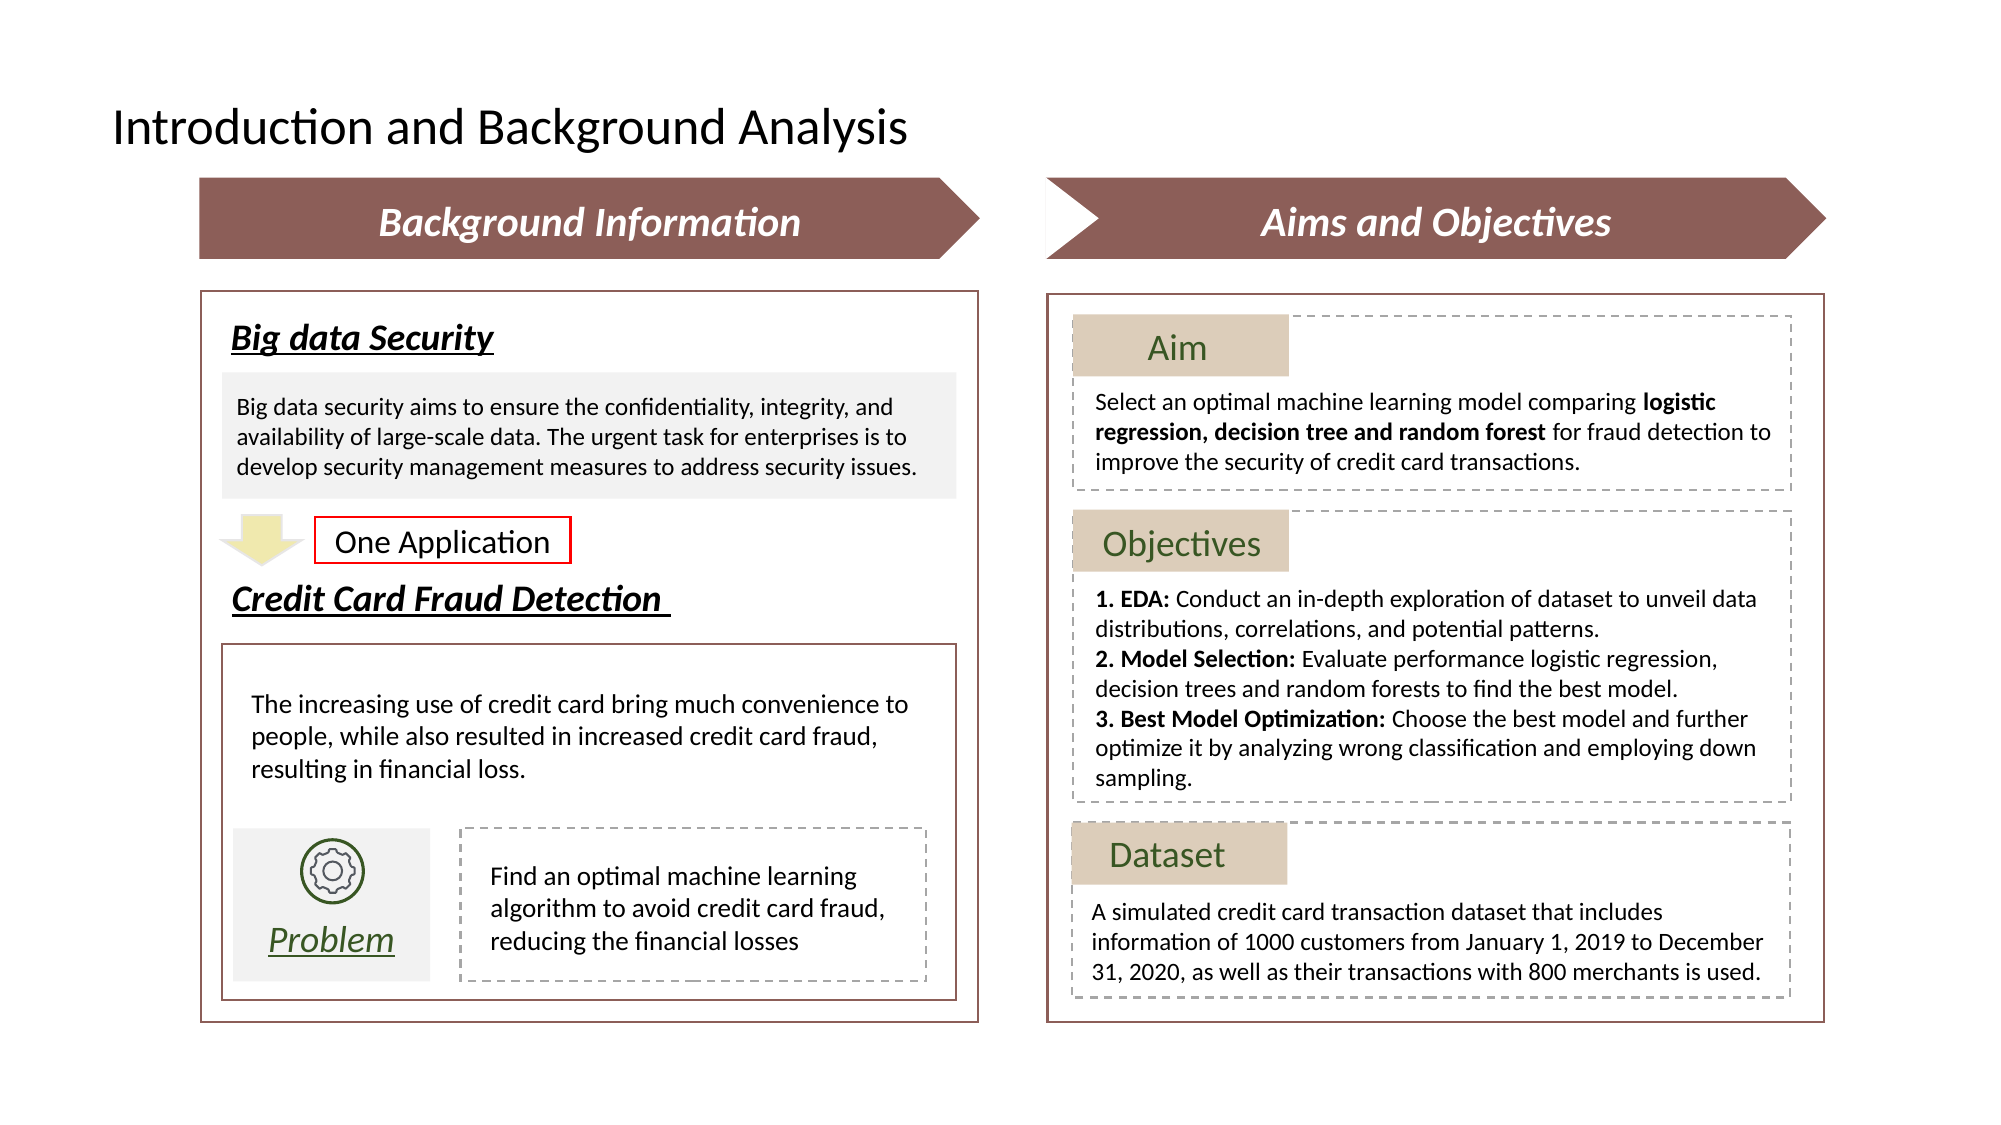

Introduction and Background Analysis
Background Information
Aims and Objectives

Big data Security

Aim
Big data security aims to ensure the confidentiality, integrity, and availability of large-scale data. The urgent task for enterprises is to develop security management measures to address security issues.
Select an optimal machine learning model comparing logistic regression, decision tree and random forest for fraud detection to improve the security of credit card transactions.

Objectives

One Application
Credit Card Fraud Detection
1. EDA: Conduct an in-depth exploration of dataset to unveil data distributions, correlations, and potential patterns.
2. Model Selection: Evaluate performance logistic regression, decision trees and random forests to find the best model.
3. Best Model Optimization: Choose the best model and further optimize it by analyzing wrong classification and employing down sampling.

The increasing use of credit card bring much convenience to people, while also resulted in increased credit card fraud, resulting in financial loss.

Dataset

Find an optimal machine learning algorithm to avoid credit card fraud, reducing the financial losses
A simulated credit card transaction dataset that includes information of 1000 customers from January 1, 2019 to December 31, 2020, as well as their transactions with 800 merchants is used.
Problem